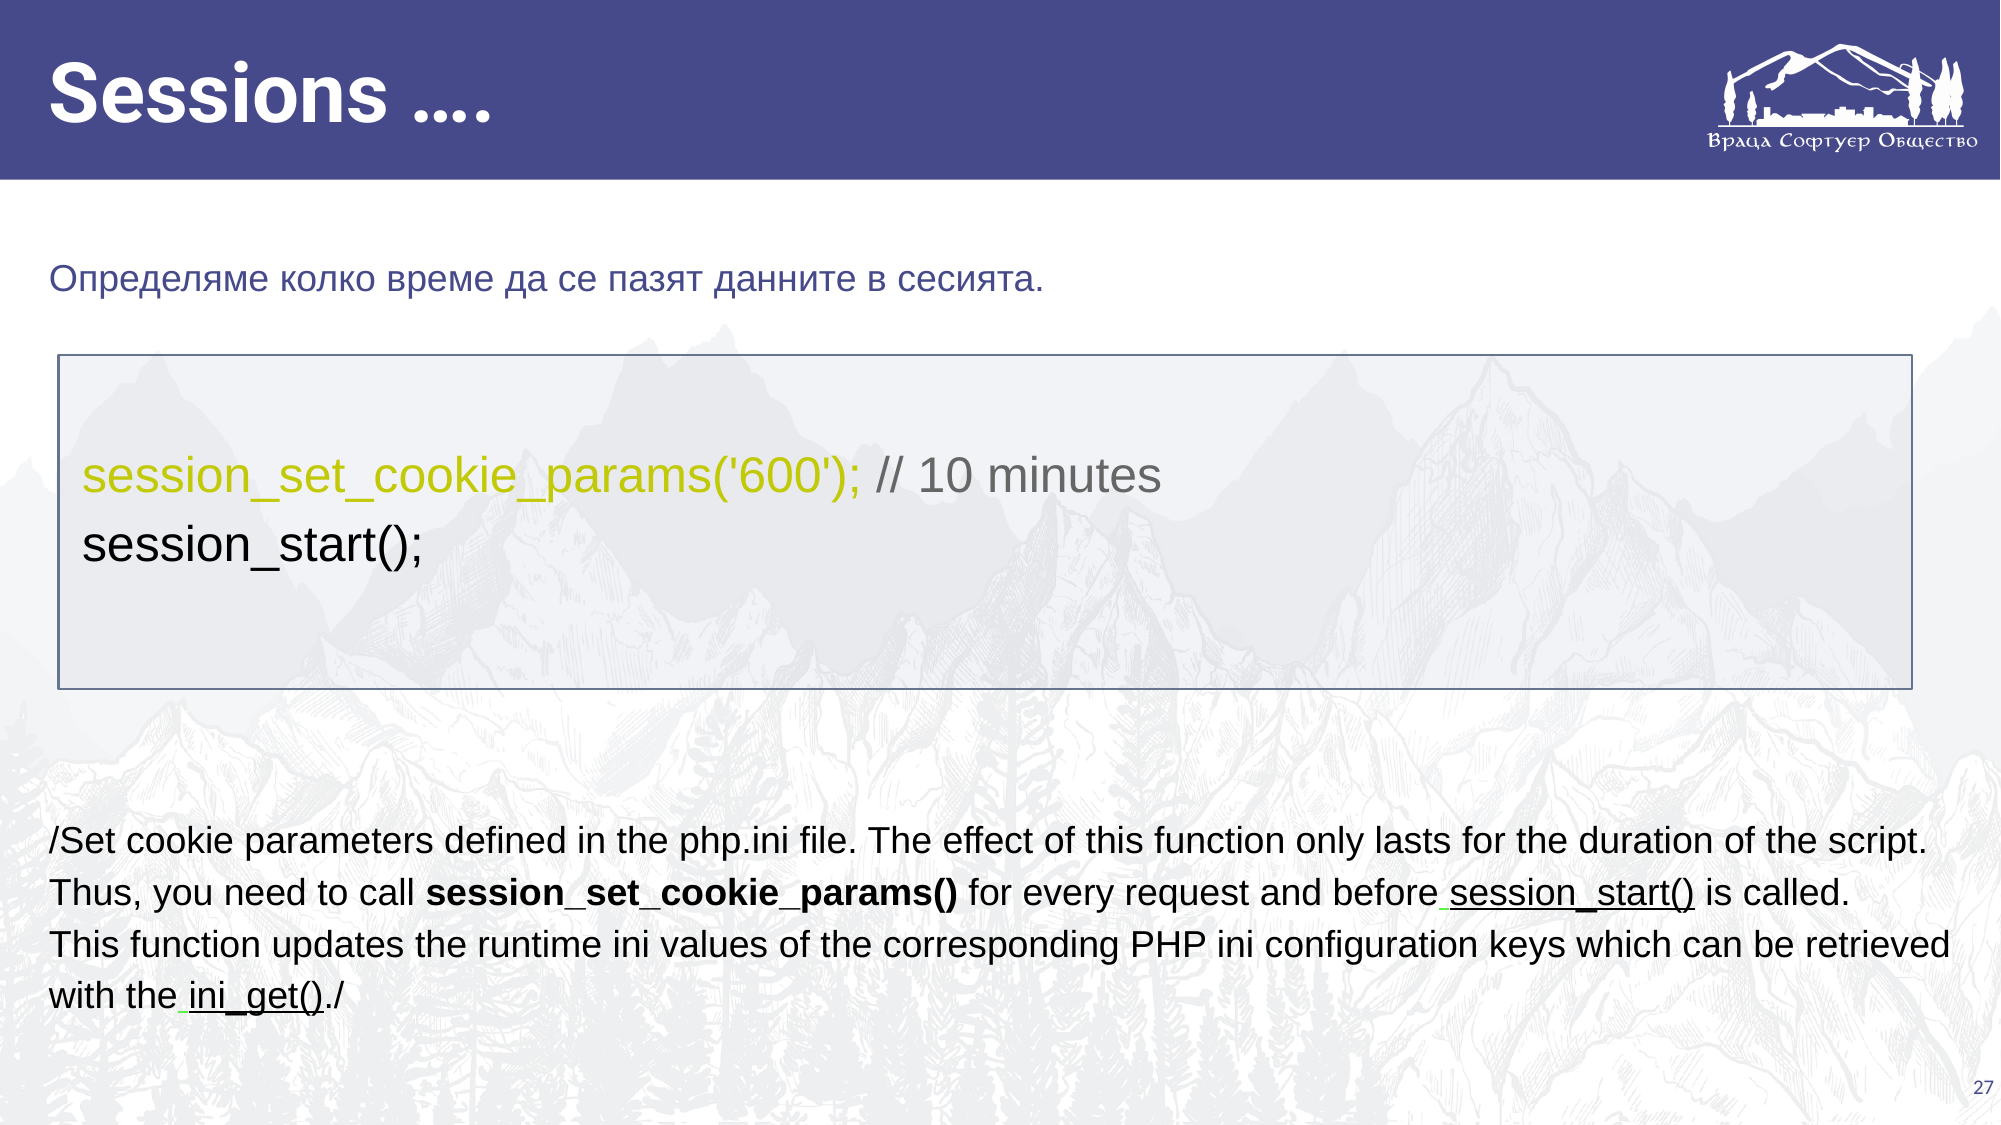

# Sessions ….

Определяме колко време да се пазят данните в сесията.

/Set cookie parameters defined in the php.ini file. The effect of this function only lasts for the duration of the script. Thus, you need to call session_set_cookie_params() for every request and before session_start() is called.
This function updates the runtime ini values of the corresponding PHP ini configuration keys which can be retrieved with the ini_get()./

session_set_cookie_params('600'); // 10 minutes
session_start();

27